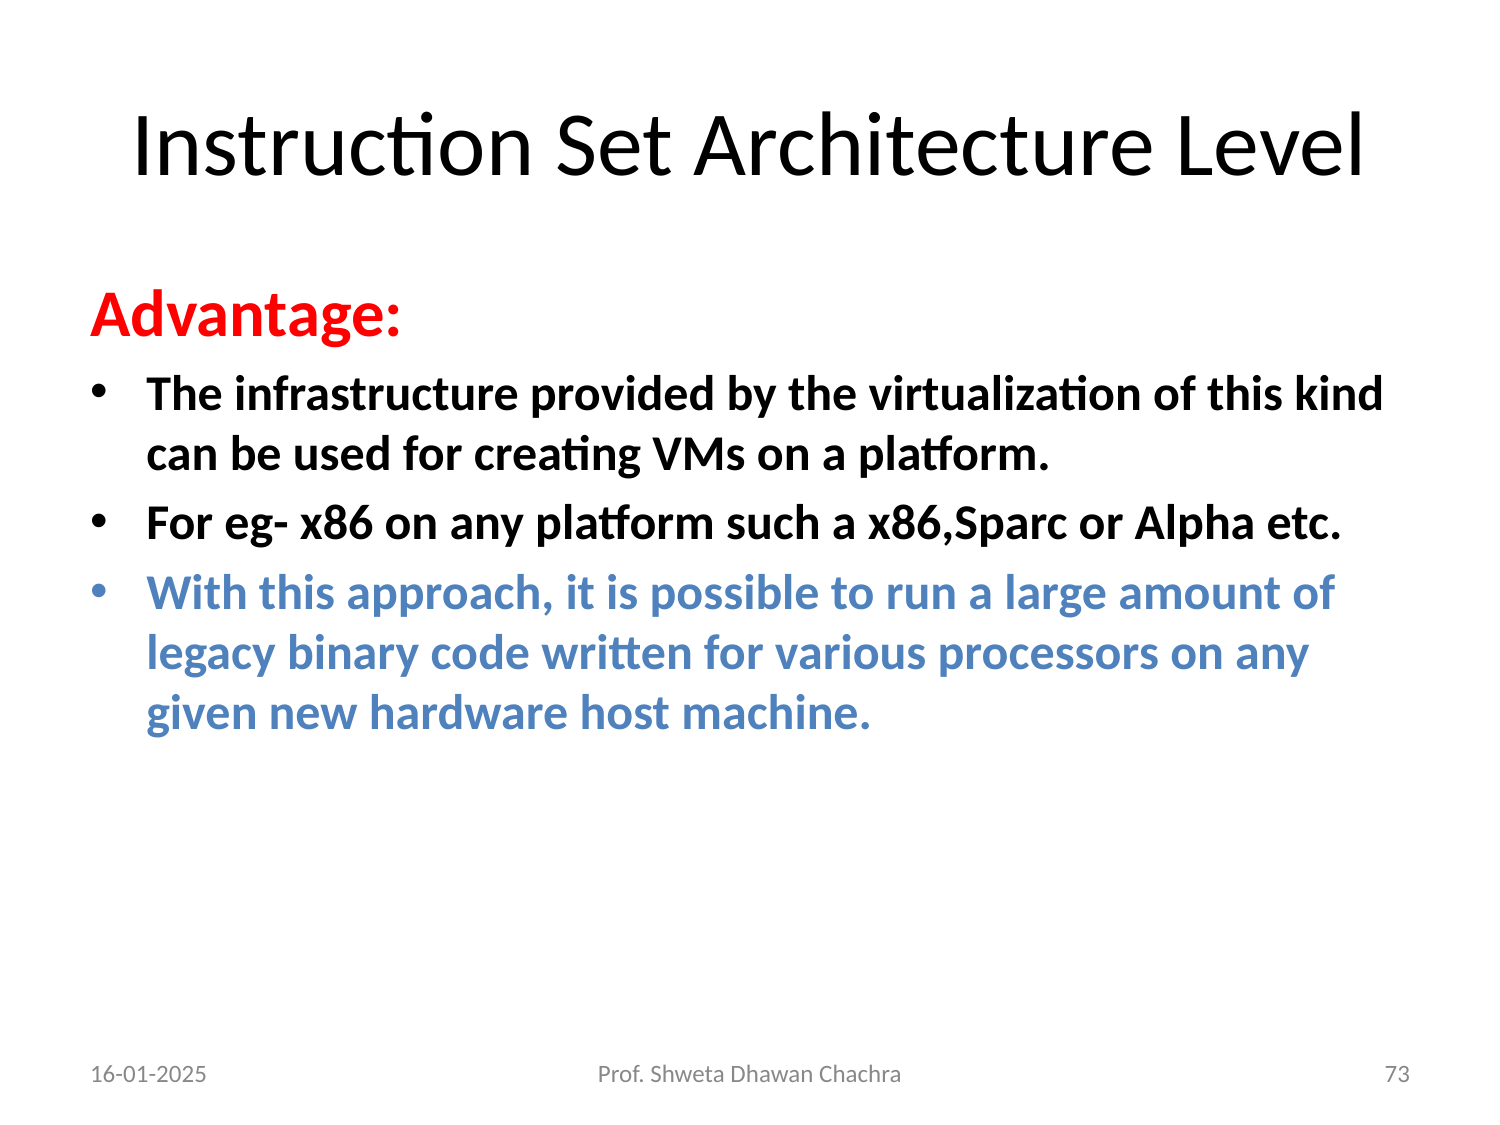

# Instruction Set Architecture Level
Advantage:
The infrastructure provided by the virtualization of this kind can be used for creating VMs on a platform.
For eg- x86 on any platform such a x86,Sparc or Alpha etc.
With this approach, it is possible to run a large amount of legacy binary code written for various processors on any given new hardware host machine.
16-01-2025
Prof. Shweta Dhawan Chachra
73